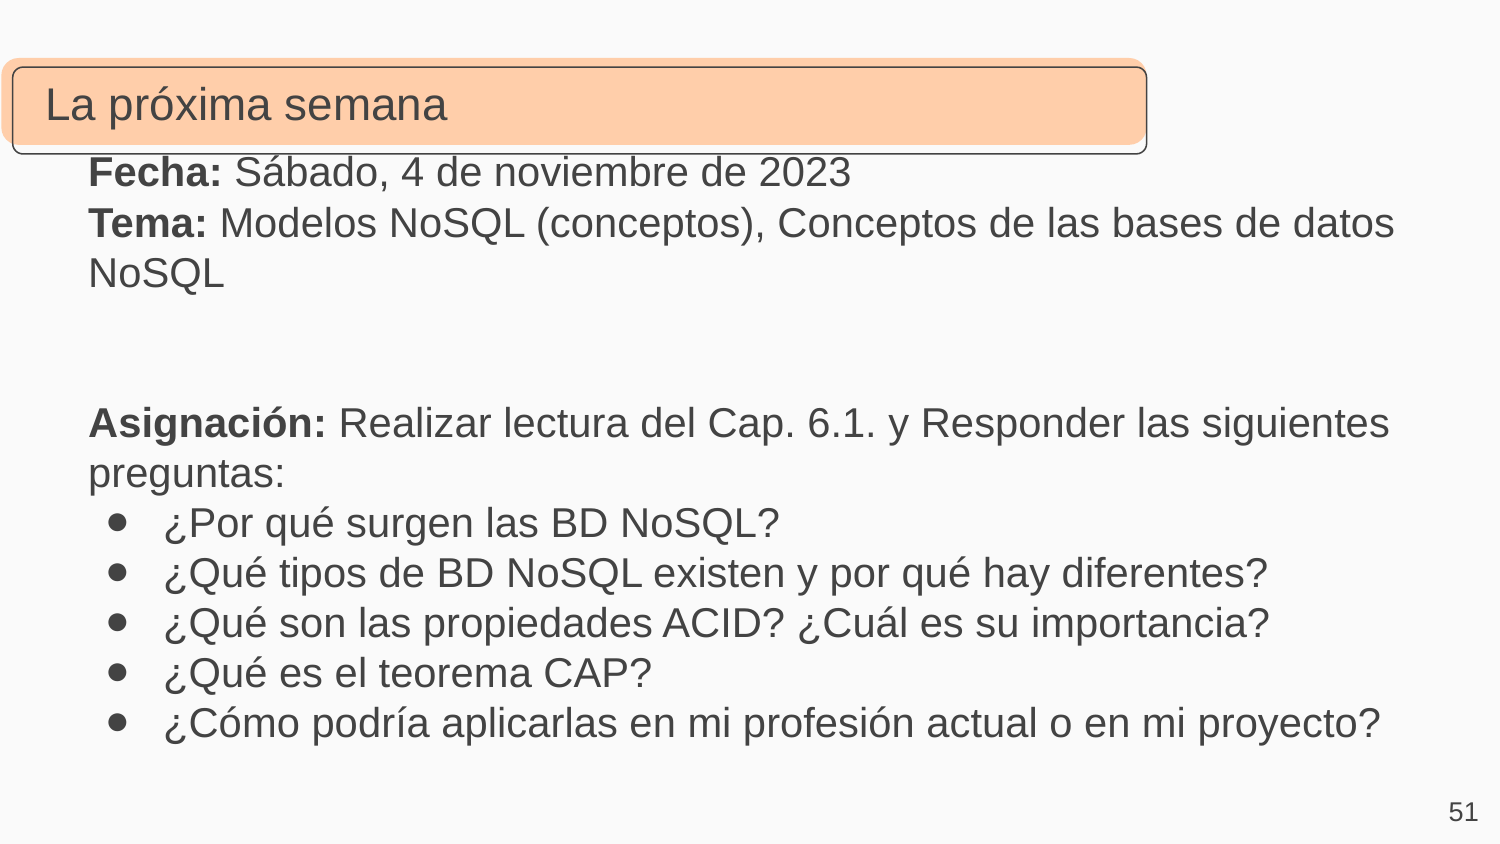

# La próxima semana
Fecha: Sábado, 4 de noviembre de 2023
Tema: Modelos NoSQL (conceptos), Conceptos de las bases de datos NoSQL

Asignación: Realizar lectura del Cap. 6.1. y Responder las siguientes preguntas:
¿Por qué surgen las BD NoSQL?
¿Qué tipos de BD NoSQL existen y por qué hay diferentes?
¿Qué son las propiedades ACID? ¿Cuál es su importancia?
¿Qué es el teorema CAP?
¿Cómo podría aplicarlas en mi profesión actual o en mi proyecto?

51